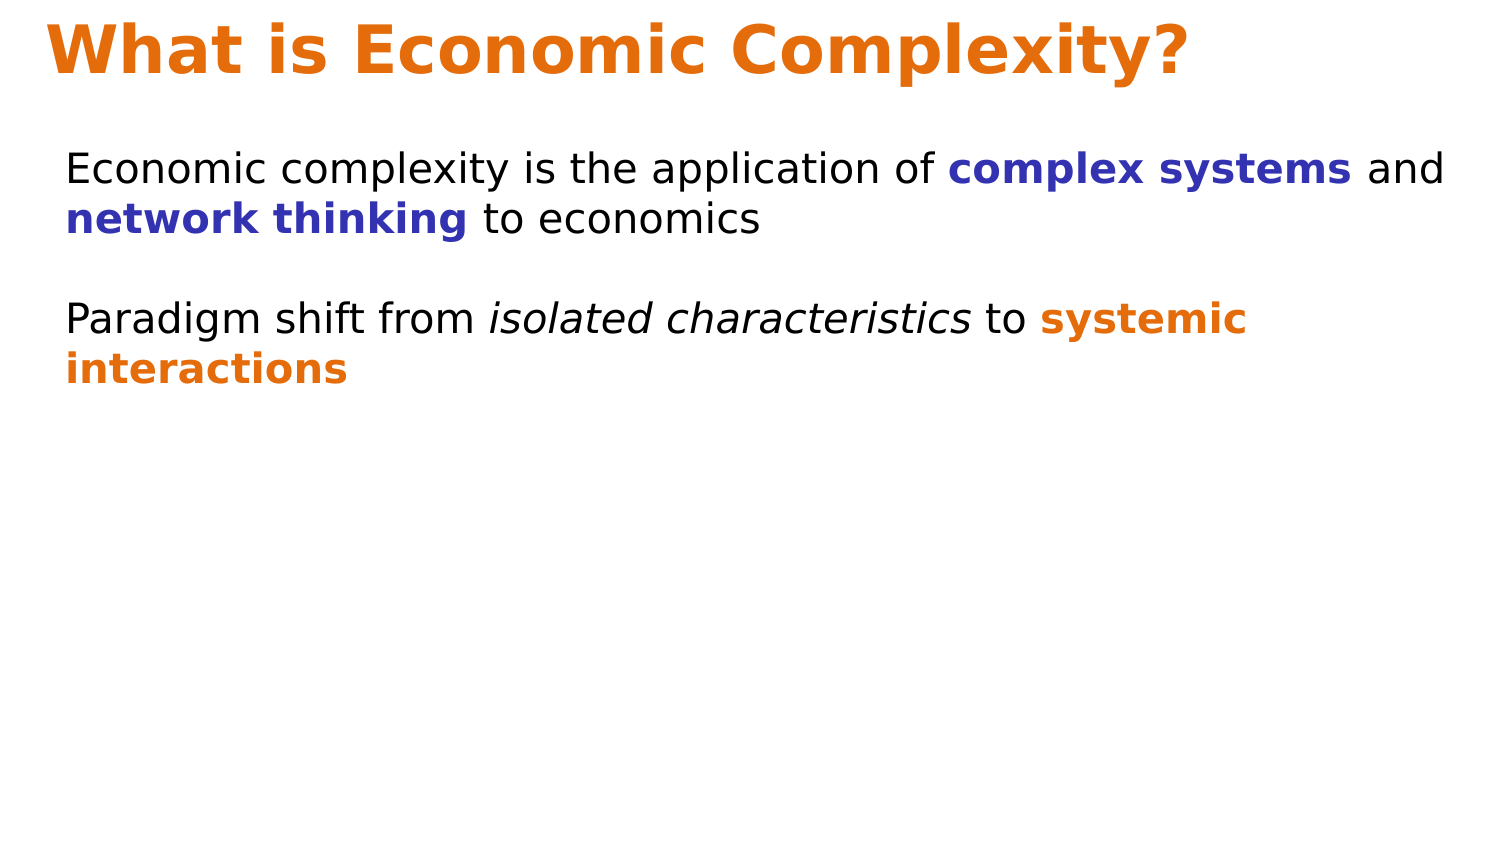

# What is Economic Complexity?
Economic complexity is the application of complex systems and network thinking to economics
Paradigm shift from isolated characteristics to systemic interactions